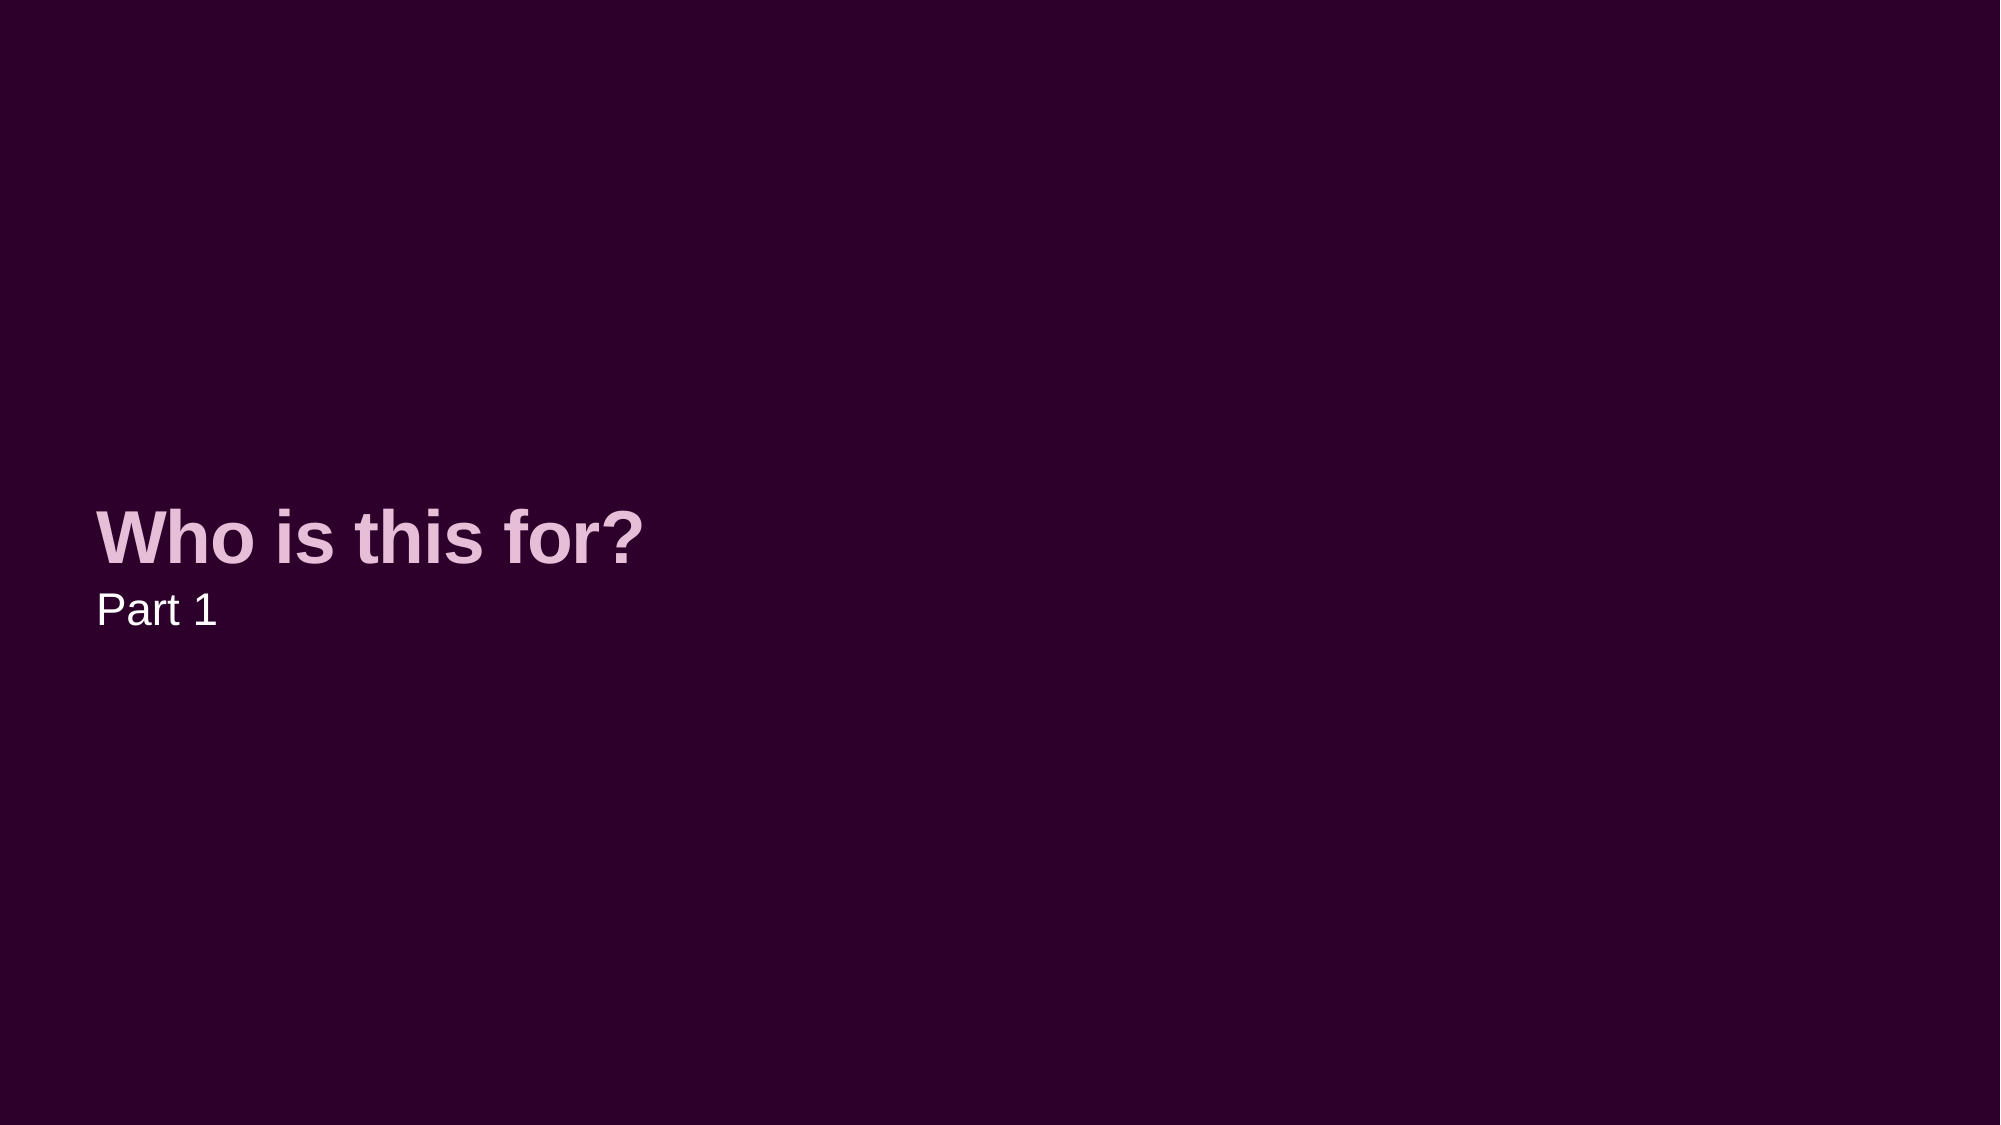

# Who is this for?
Part 1